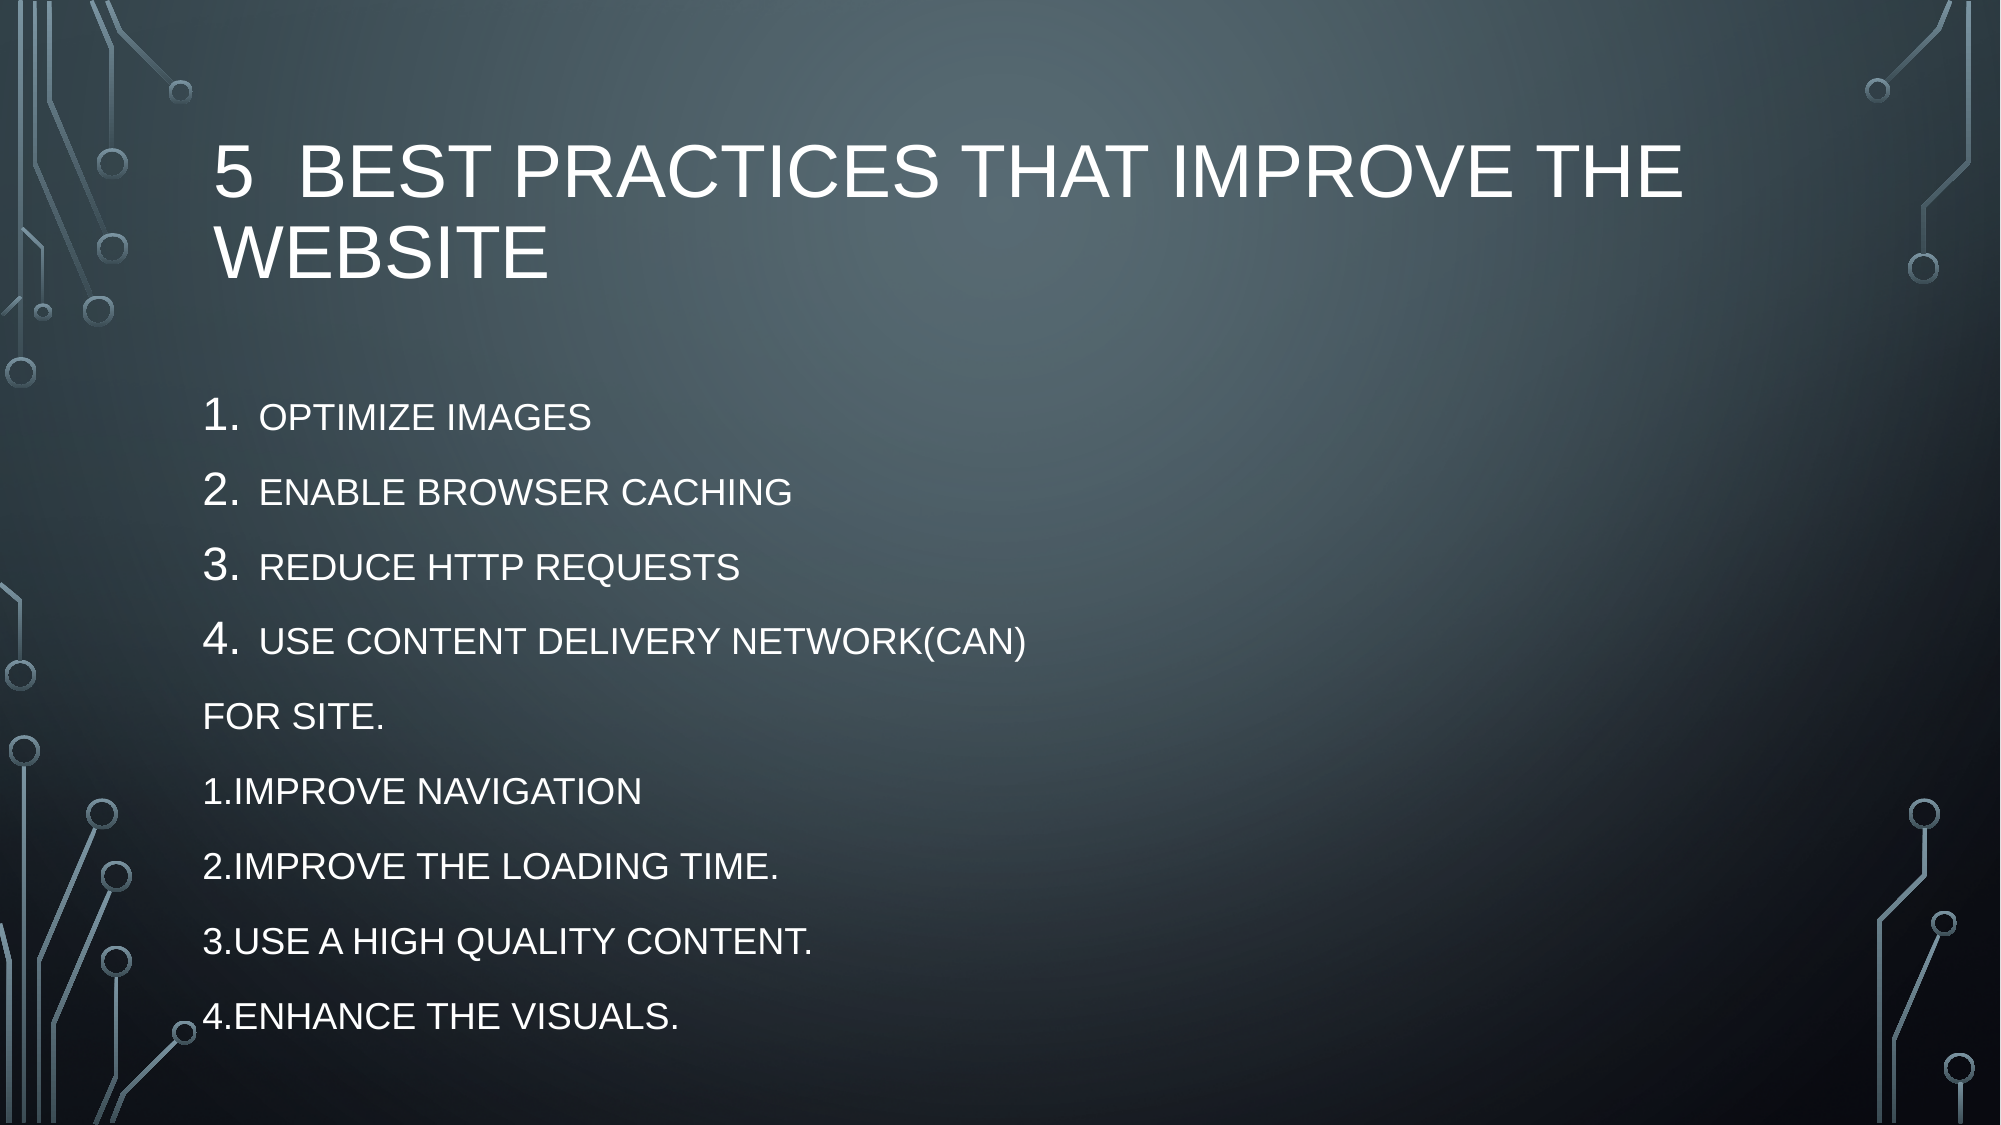

# 5  Best practices that improve the website
Optimize images
Enable browser caching
Reduce http requests
Use content delivery network(can)
For site.
1.Improve navigation
2.Improve the loading time.
3.Use a high quality content.
4.Enhance the visuals.